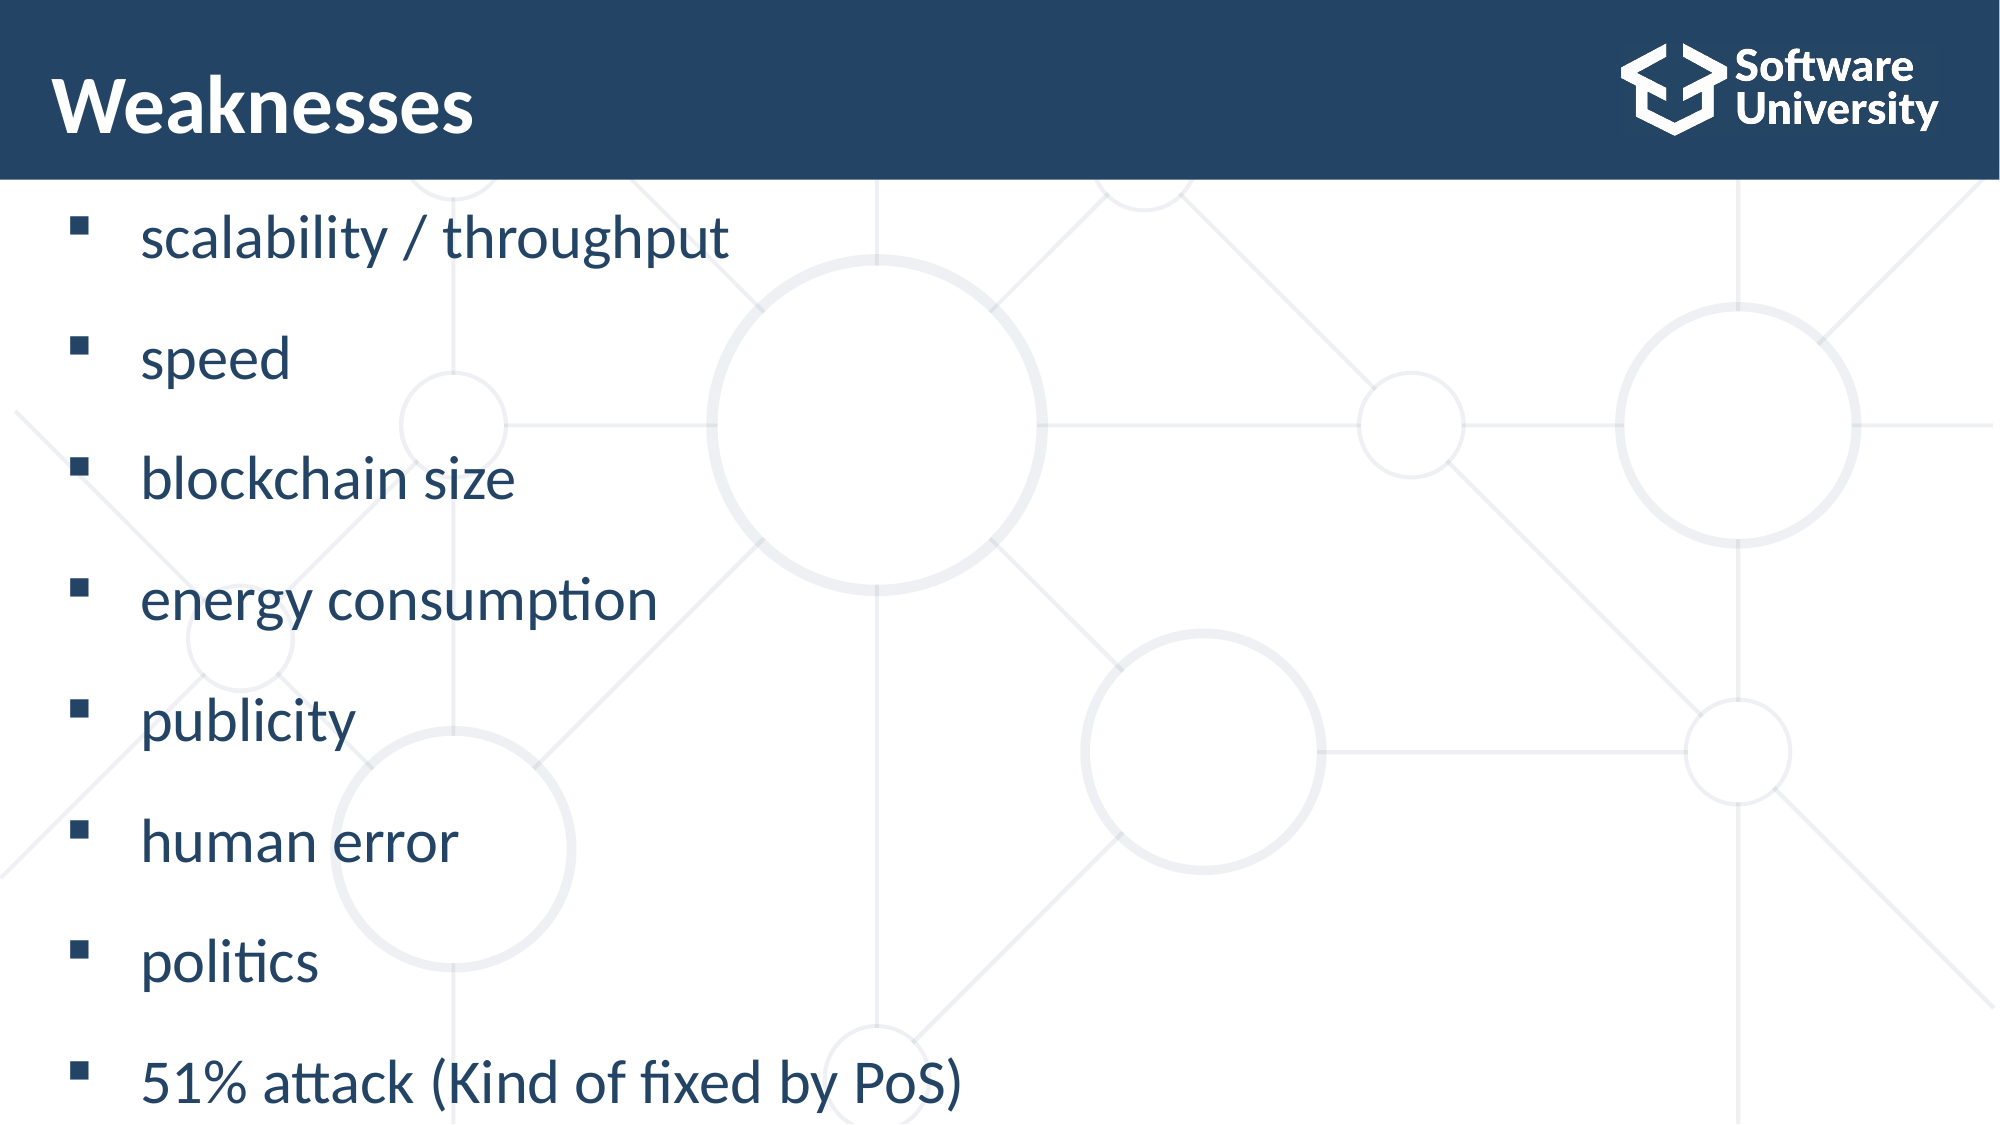

# Weaknesses
scalability / throughput
speed
blockchain size
energy consumption
publicity
human error
politics
51% attack (Kind of fixed by PoS)